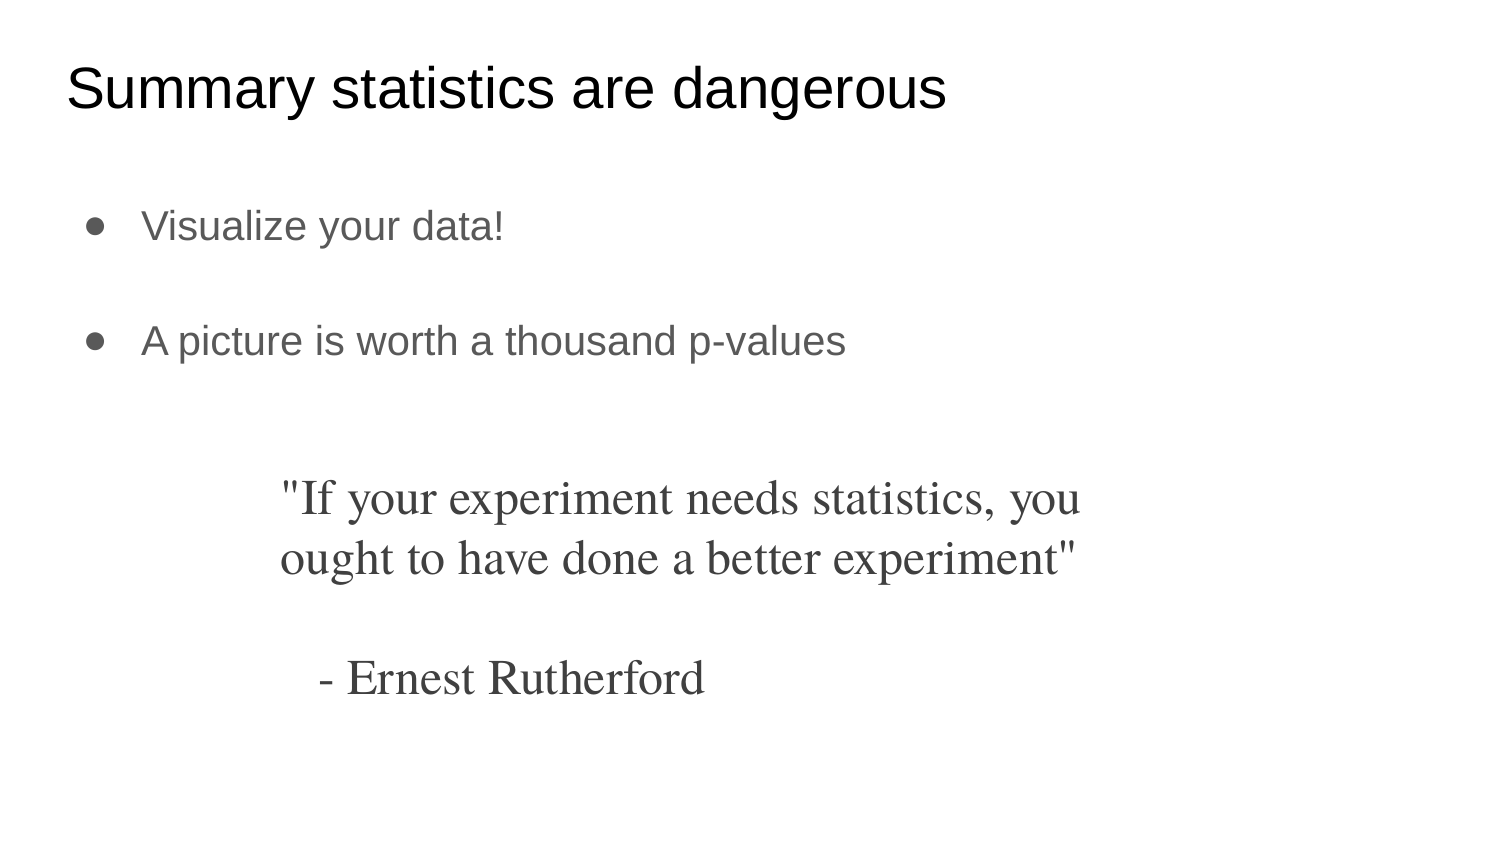

# Summary statistics are dangerous
Visualize your data!

A picture is worth a thousand p-values

"If your experiment needs statistics, you ought to have done a better experiment"
   - Ernest Rutherford